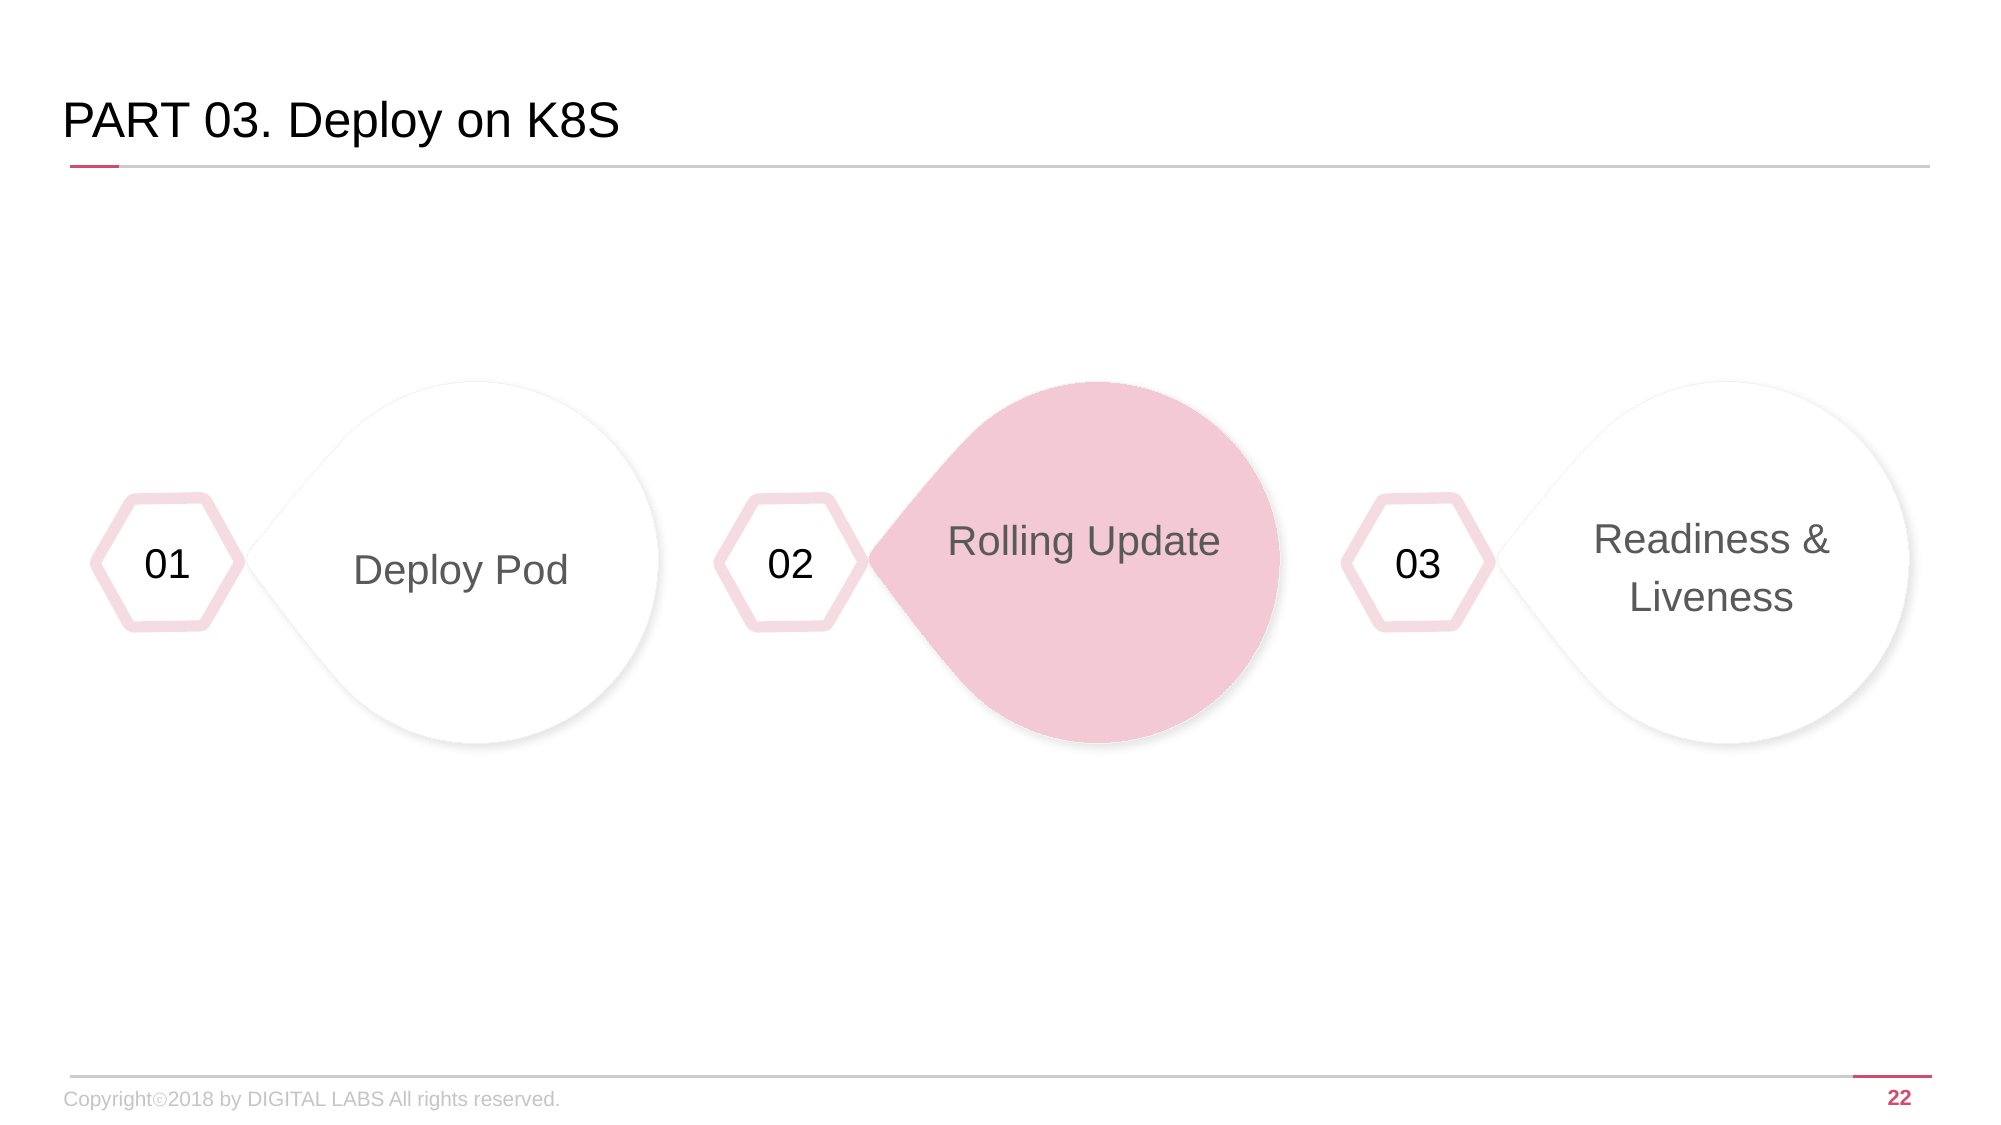

PART 03. Deploy on K8S

Readiness &
Liveness
Rolling Update
Deploy Pod
01
02
03
Copyrightⓒ2018 by DIGITAL LABS All rights reserved.